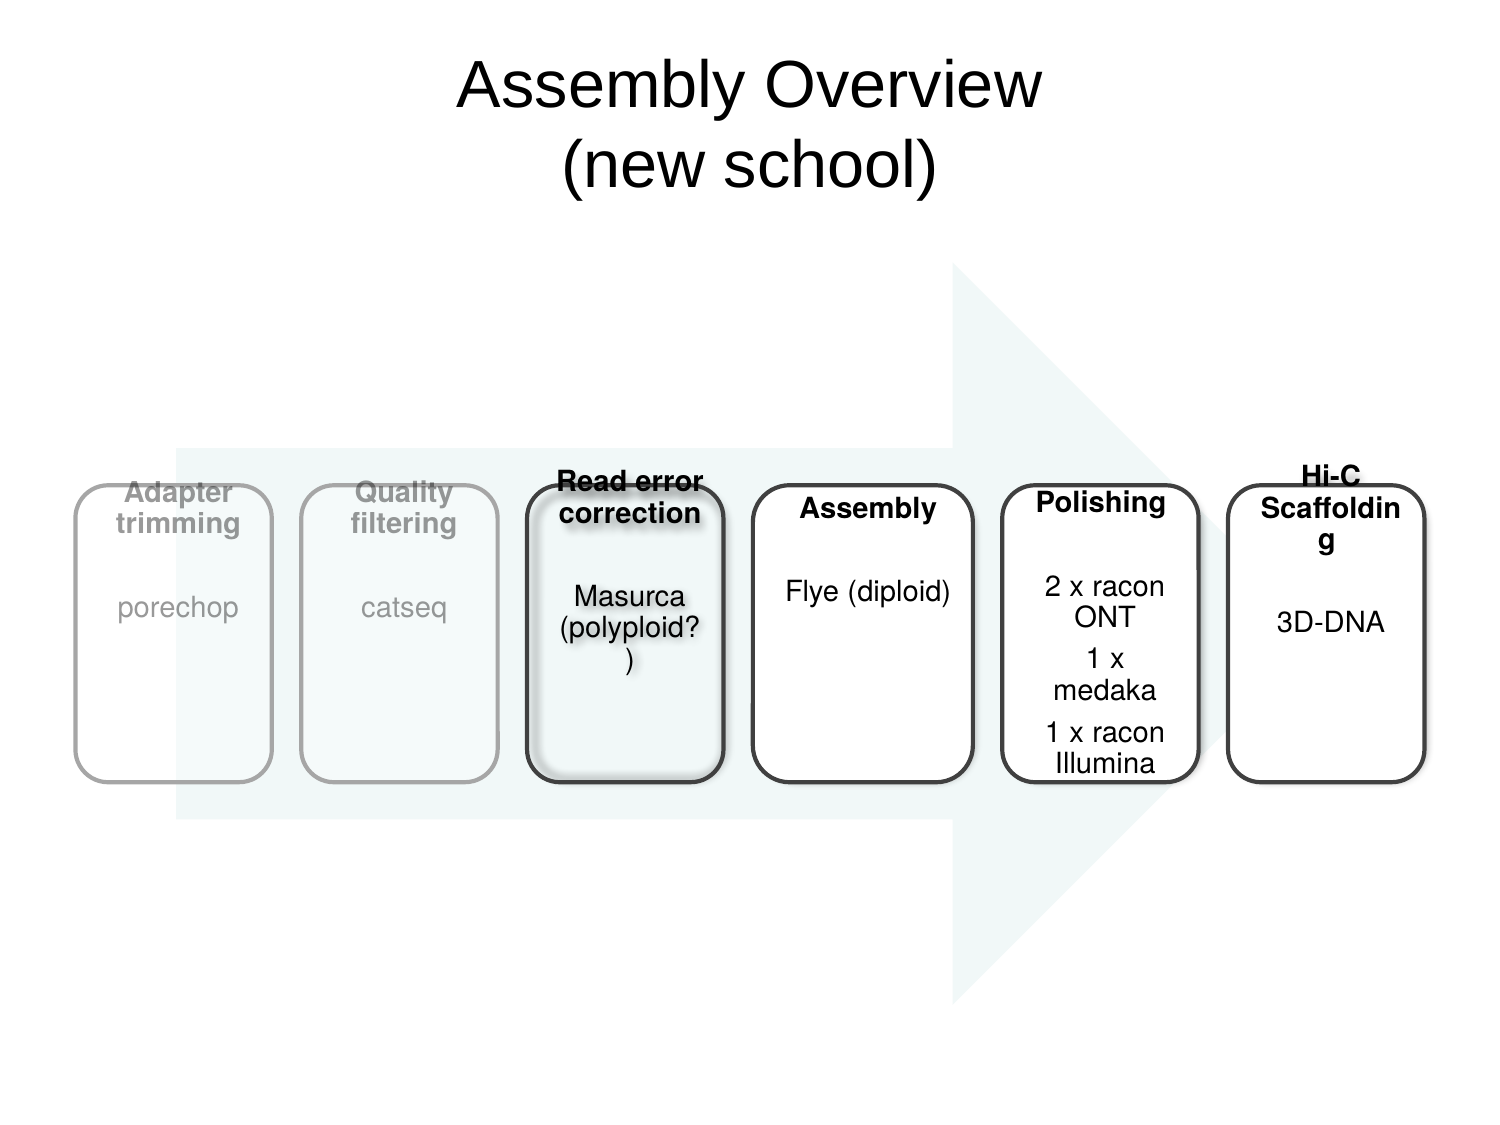

Assembly Overview
(new school)
Adapter trimming

porechop

Quality filtering

catseq

Read error correction

Masurca (polyploid?)

Assembly

Flye (diploid)

Polishing

2 x racon ONT
1 x medaka
1 x racon Illumina
Hi-C Scaffolding

3D-DNA